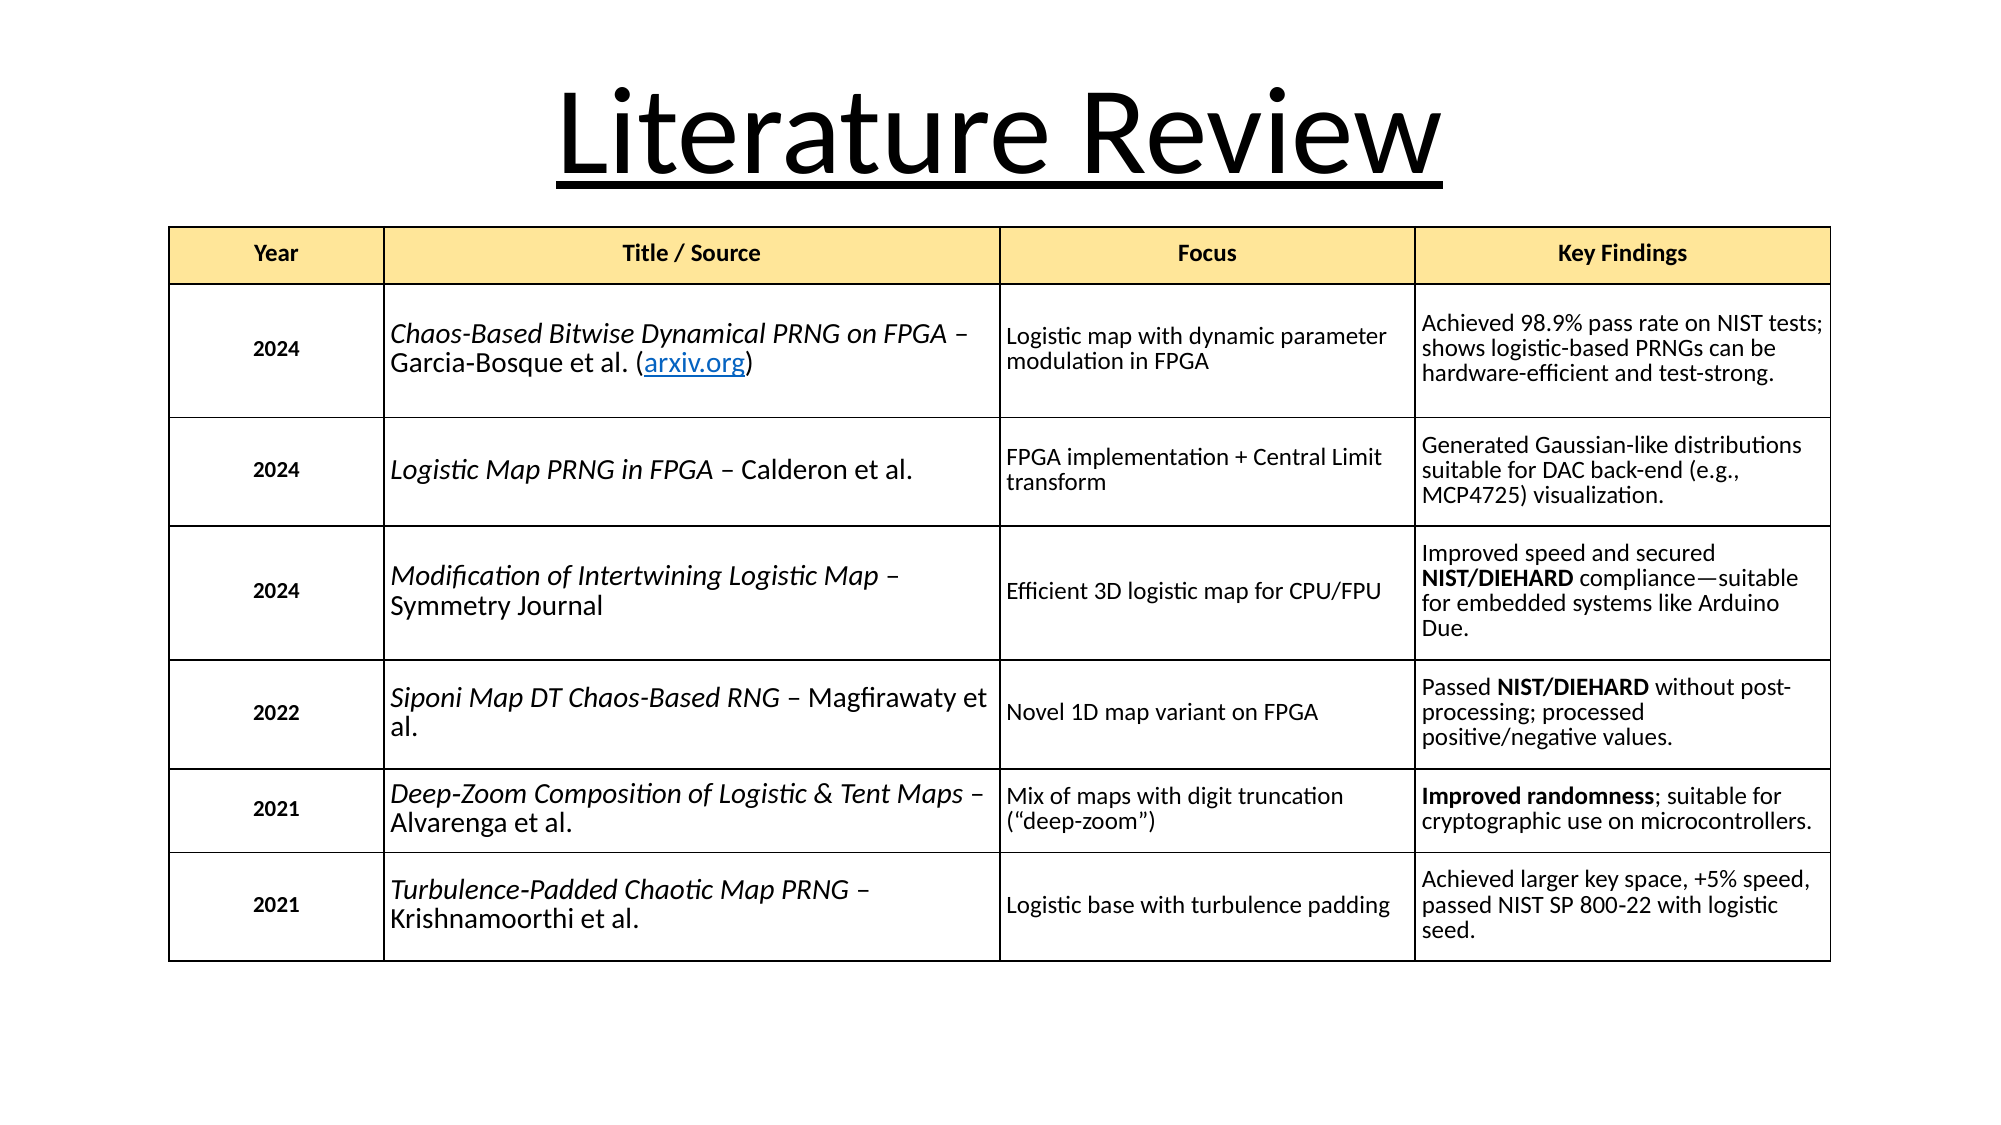

# Literature Review
| Year | Title / Source | Focus | Key Findings |
| --- | --- | --- | --- |
| 2024 | Chaos-Based Bitwise Dynamical PRNG on FPGA – Garcia‑Bosque et al. (arxiv.org) | Logistic map with dynamic parameter modulation in FPGA | Achieved 98.9% pass rate on NIST tests; shows logistic-based PRNGs can be hardware-efficient and test-strong. |
| 2024 | Logistic Map PRNG in FPGA – Calderon et al. | FPGA implementation + Central Limit transform | Generated Gaussian-like distributions suitable for DAC back-end (e.g., MCP4725) visualization. |
| 2024 | Modification of Intertwining Logistic Map – Symmetry Journal | Efficient 3D logistic map for CPU/FPU | Improved speed and secured NIST/DIEHARD compliance—suitable for embedded systems like Arduino Due. |
| 2022 | Siponi Map DT Chaos-Based RNG – Magfirawaty et al. | Novel 1D map variant on FPGA | Passed NIST/DIEHARD without post-processing; processed positive/negative values. |
| 2021 | Deep‑Zoom Composition of Logistic & Tent Maps – Alvarenga et al. | Mix of maps with digit truncation (“deep-zoom”) | Improved randomness; suitable for cryptographic use on microcontrollers. |
| 2021 | Turbulence‑Padded Chaotic Map PRNG – Krishnamoorthi et al. | Logistic base with turbulence padding | Achieved larger key space, +5% speed, passed NIST SP 800‑22 with logistic seed. |